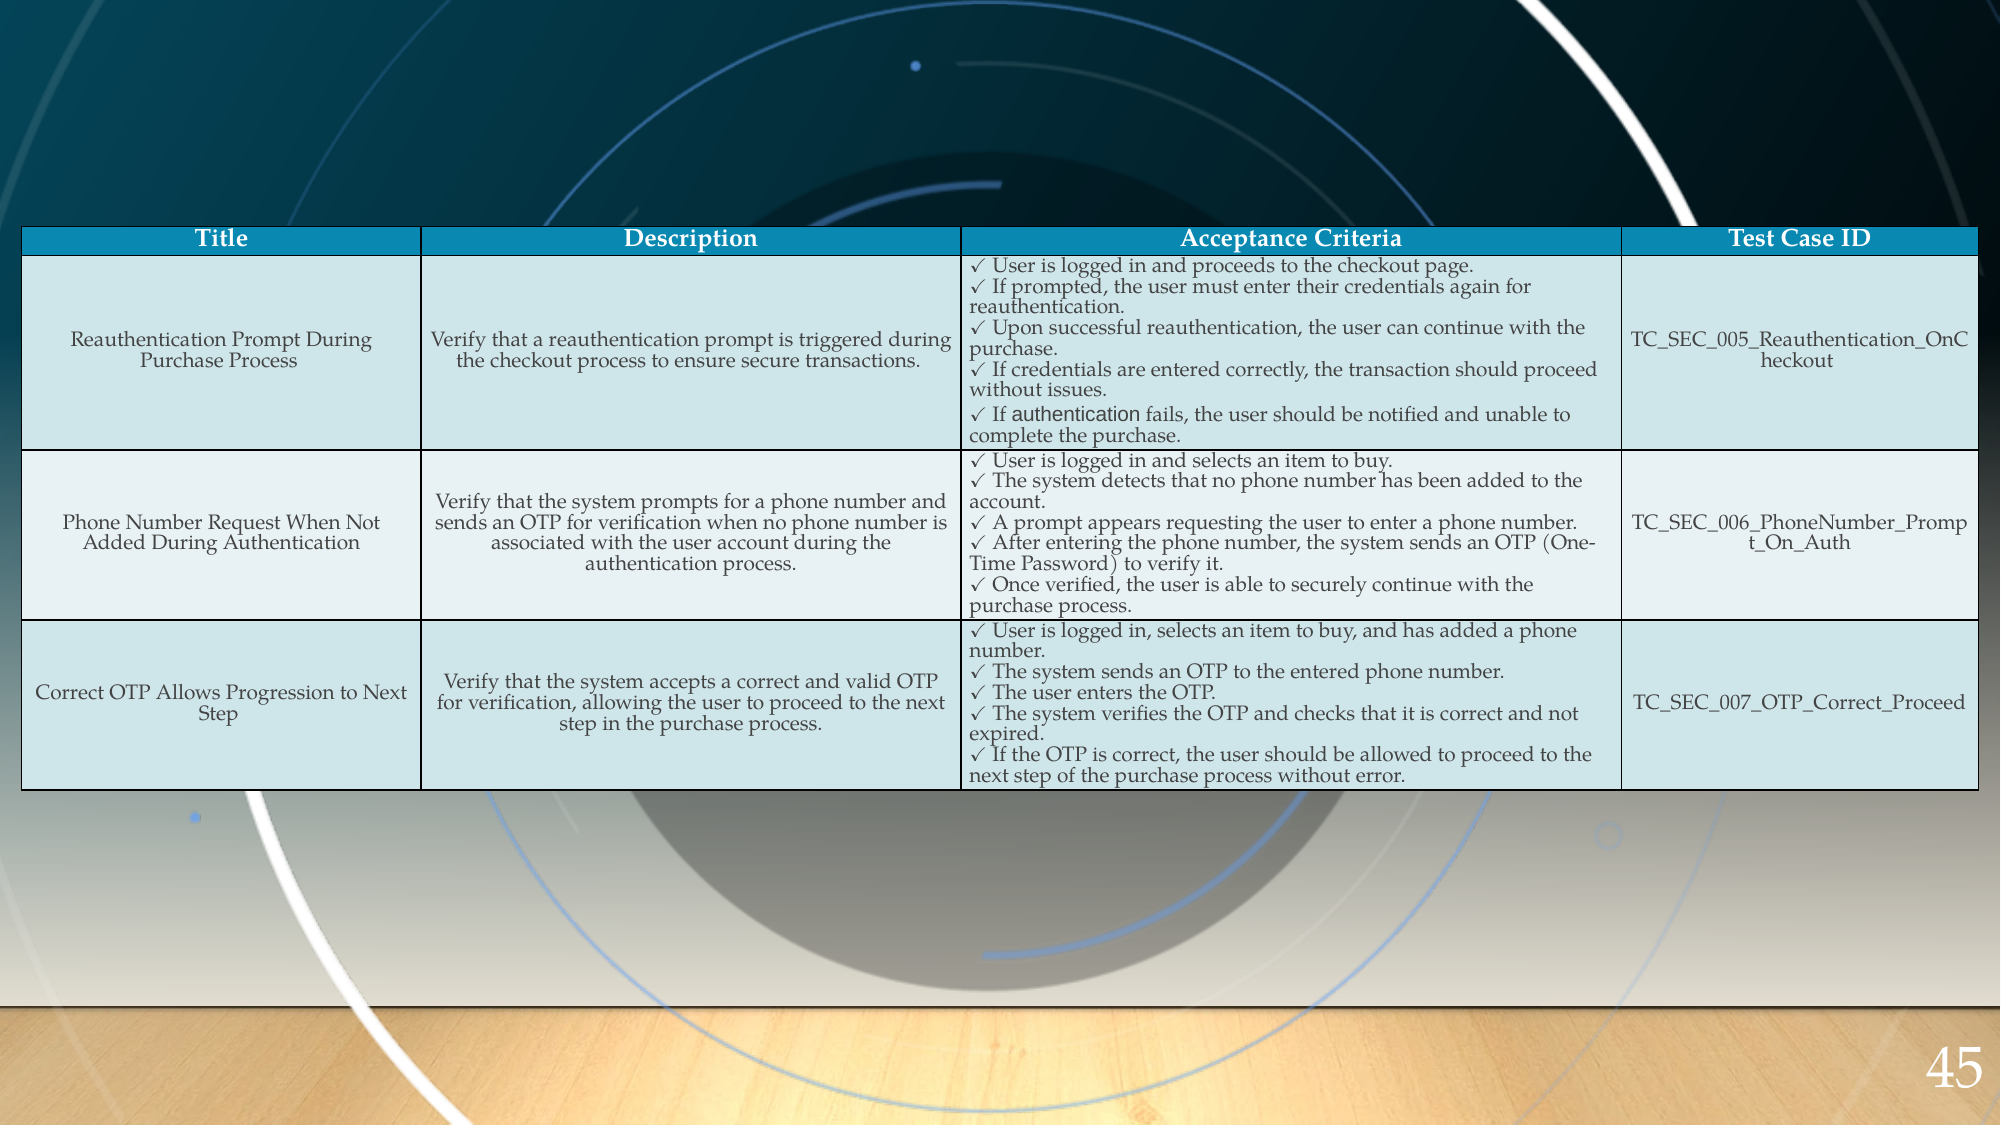

| Title | Description | Acceptance Criteria | Test Case ID |
| --- | --- | --- | --- |
| Reauthentication Prompt During Purchase Process | Verify that a reauthentication prompt is triggered during the checkout process to ensure secure transactions. | ✓ User is logged in and proceeds to the checkout page. ✓ If prompted, the user must enter their credentials again for reauthentication. ✓ Upon successful reauthentication, the user can continue with the purchase. ✓ If credentials are entered correctly, the transaction should proceed without issues. ✓ If authentication fails, the user should be notified and unable to complete the purchase. | TC\_SEC\_005\_Reauthentication\_OnCheckout |
| Phone Number Request When Not Added During Authentication | Verify that the system prompts for a phone number and sends an OTP for verification when no phone number is associated with the user account during the authentication process. | ✓ User is logged in and selects an item to buy. ✓ The system detects that no phone number has been added to the account. ✓ A prompt appears requesting the user to enter a phone number. ✓ After entering the phone number, the system sends an OTP (One-Time Password) to verify it. ✓ Once verified, the user is able to securely continue with the purchase process. | TC\_SEC\_006\_PhoneNumber\_Prompt\_On\_Auth |
| Correct OTP Allows Progression to Next Step | Verify that the system accepts a correct and valid OTP for verification, allowing the user to proceed to the next step in the purchase process. | ✓ User is logged in, selects an item to buy, and has added a phone number. ✓ The system sends an OTP to the entered phone number. ✓ The user enters the OTP. ✓ The system verifies the OTP and checks that it is correct and not expired. ✓ If the OTP is correct, the user should be allowed to proceed to the next step of the purchase process without error. | TC\_SEC\_007\_OTP\_Correct\_Proceed |
45